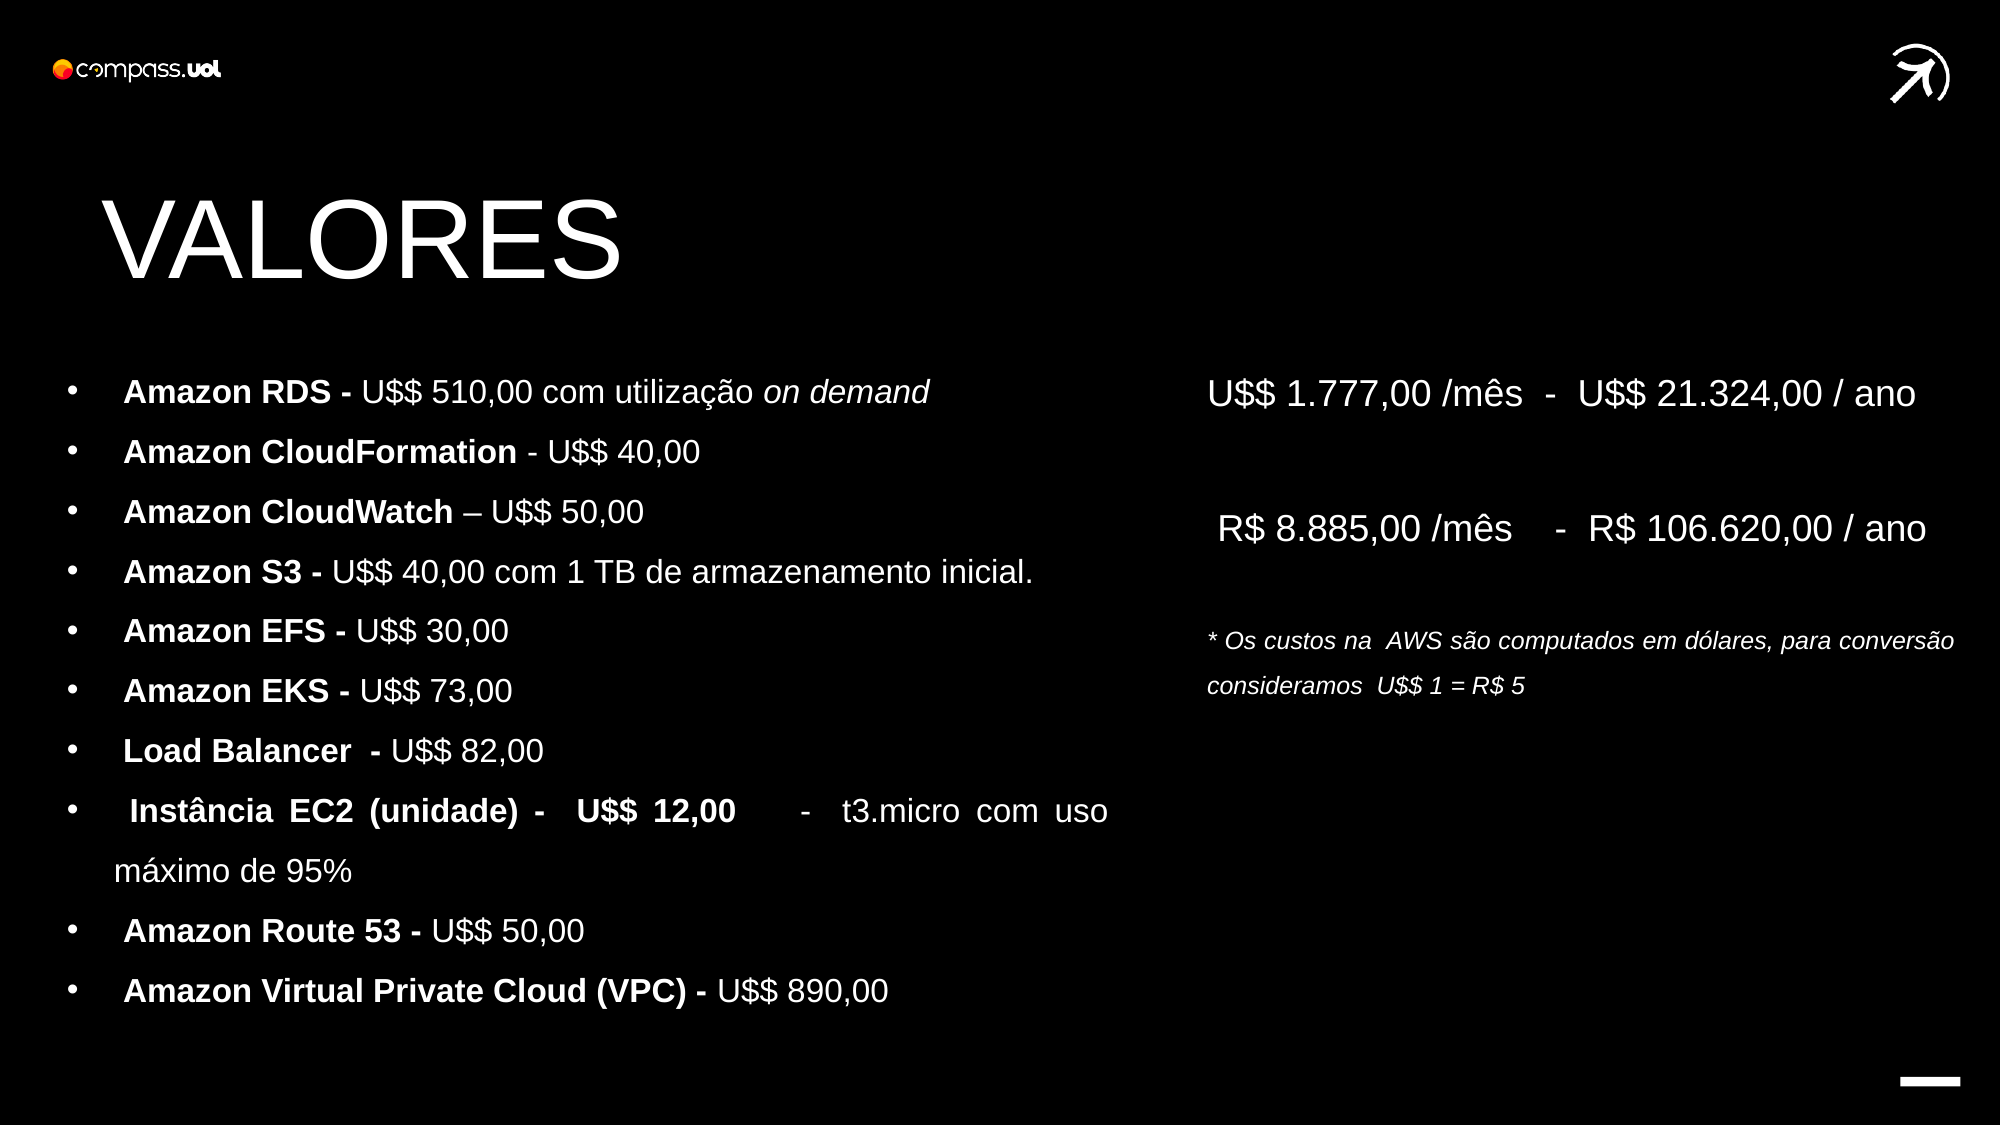

VALORES
U$$ 1.777,00 /mês  -  U$$ 21.324,00 / ano

 R$ 8.885,00 /mês    -  R$ 106.620,00 / ano

* Os custos na  AWS são computados em dólares, para conversão consideramos  U$$ 1 = R$ 5

 Amazon RDS - U$$ 510,00 com utilização on demand
 Amazon CloudFormation - U$$ 40,00
 Amazon CloudWatch – U$$ 50,00
 Amazon S3 - U$$ 40,00 com 1 TB de armazenamento inicial.
 Amazon EFS - U$$ 30,00
 Amazon EKS - U$$ 73,00
 Load Balancer  - U$$ 82,00
 Instância EC2 (unidade) -  U$$ 12,00    -  t3.micro com uso máximo de 95%
 Amazon Route 53 - U$$ 50,00
 Amazon Virtual Private Cloud (VPC) - U$$ 890,00